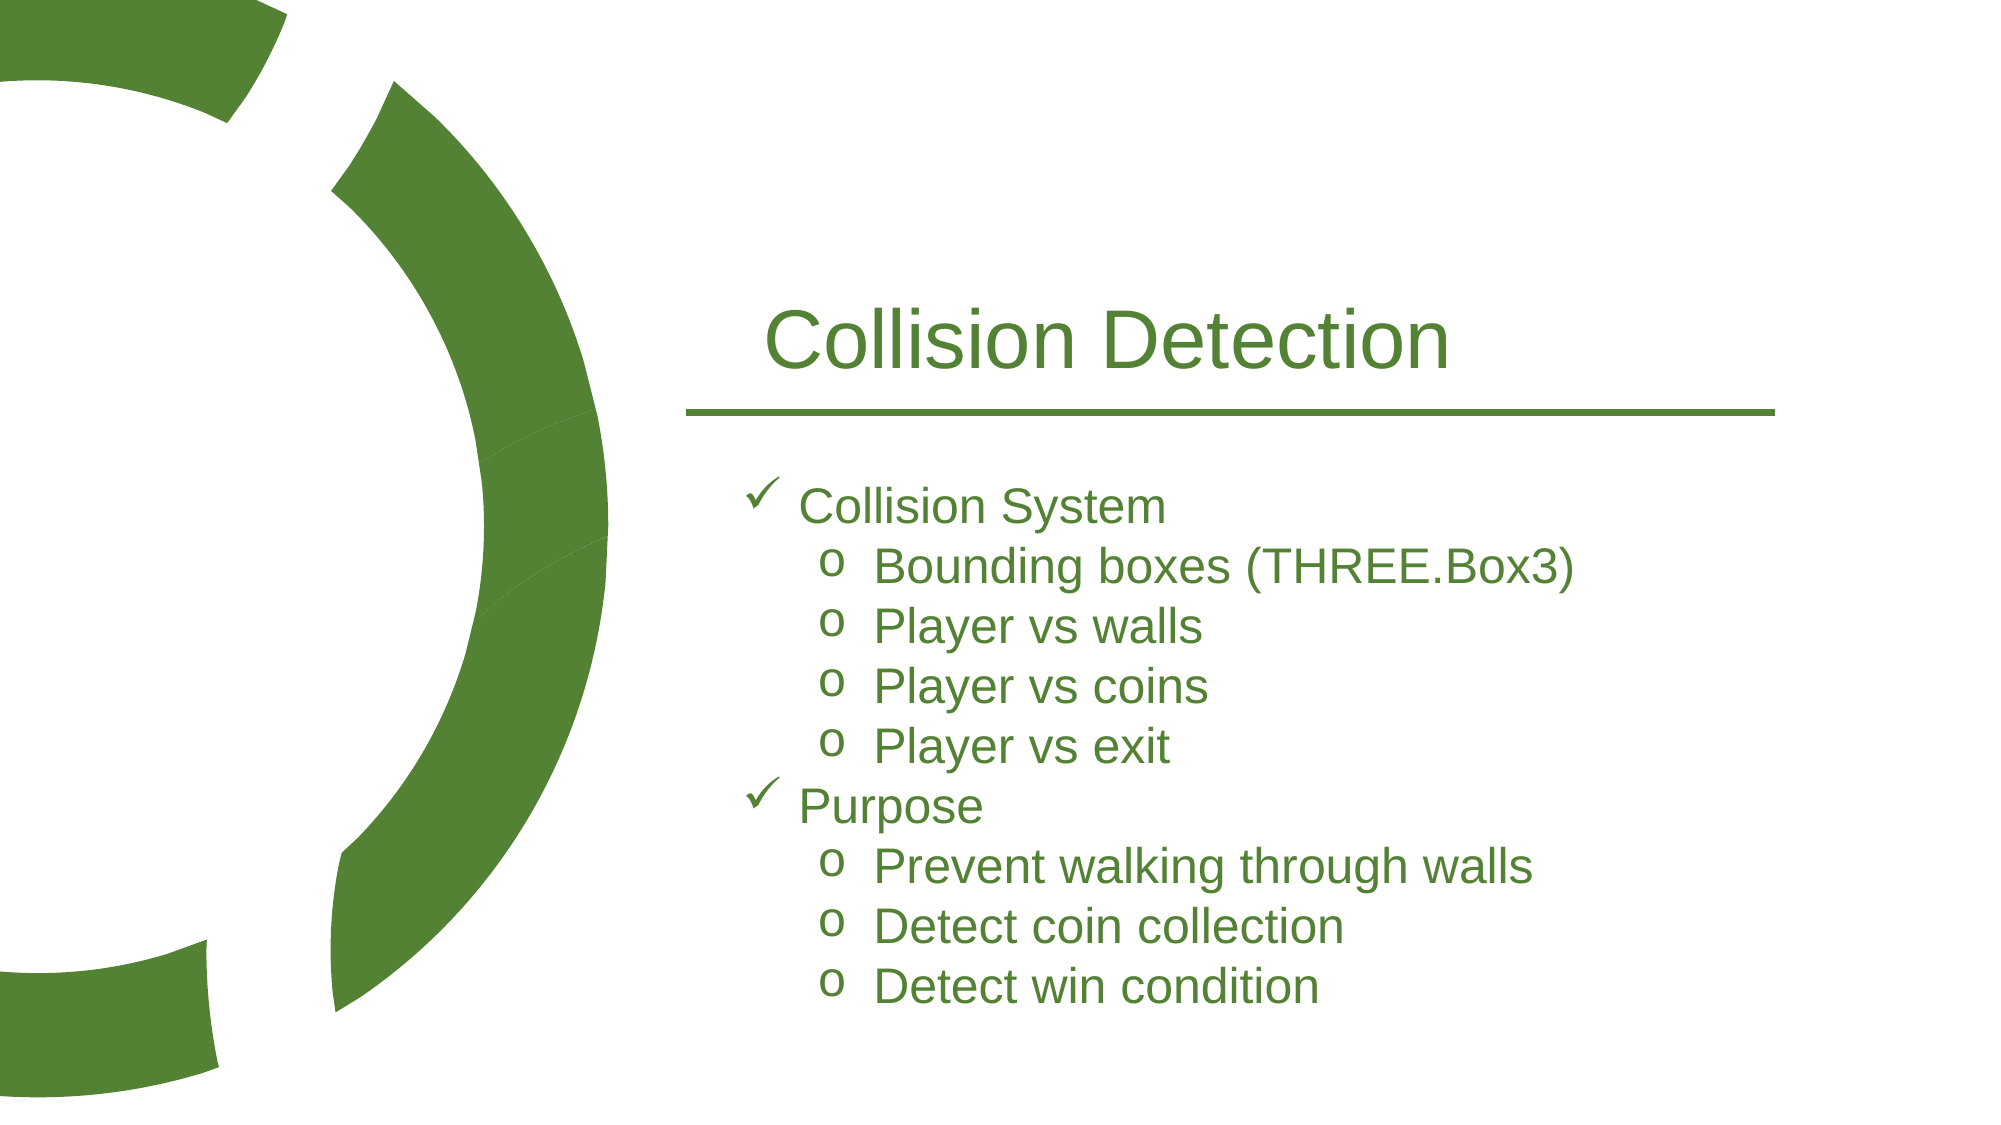

Collision Detection
Collision System
Bounding boxes (THREE.Box3)
Player vs walls
Player vs coins
Player vs exit
Purpose
Prevent walking through walls
Detect coin collection
Detect win condition